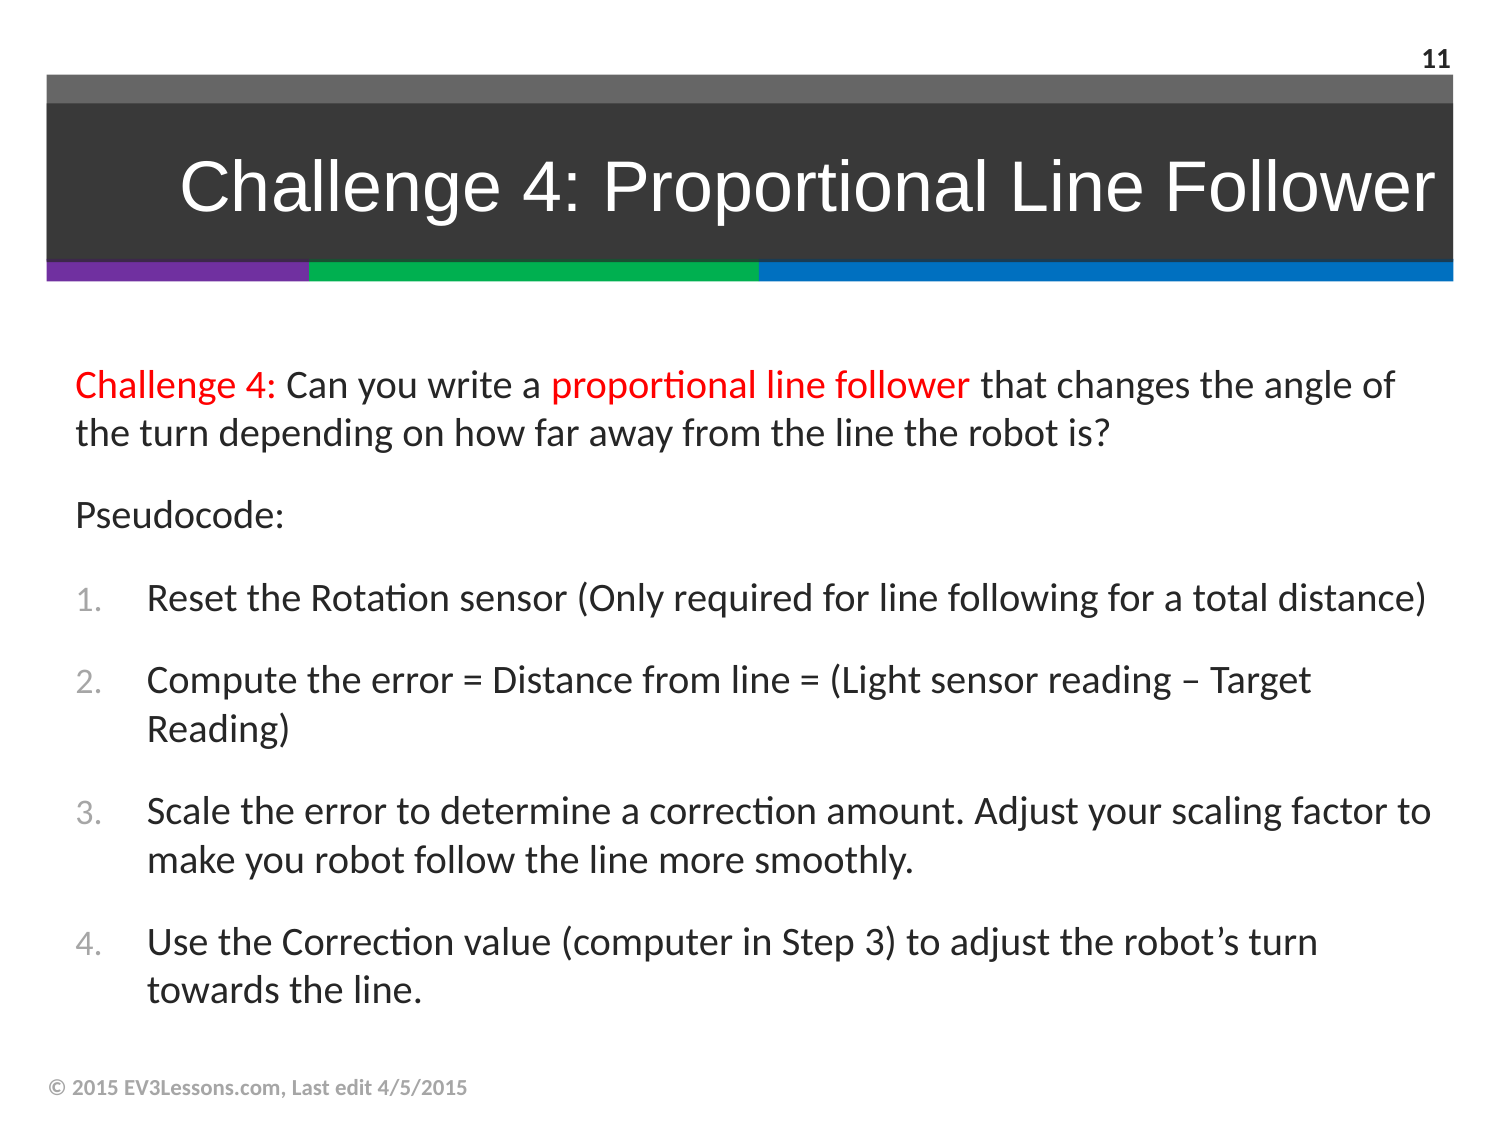

11
# Challenge 4: Proportional Line Follower
Challenge 4: Can you write a proportional line follower that changes the angle of the turn depending on how far away from the line the robot is?
Pseudocode:
Reset the Rotation sensor (Only required for line following for a total distance)
Compute the error = Distance from line = (Light sensor reading – Target Reading)
Scale the error to determine a correction amount. Adjust your scaling factor to make you robot follow the line more smoothly.
Use the Correction value (computer in Step 3) to adjust the robot’s turn towards the line.
© 2015 EV3Lessons.com, Last edit 4/5/2015